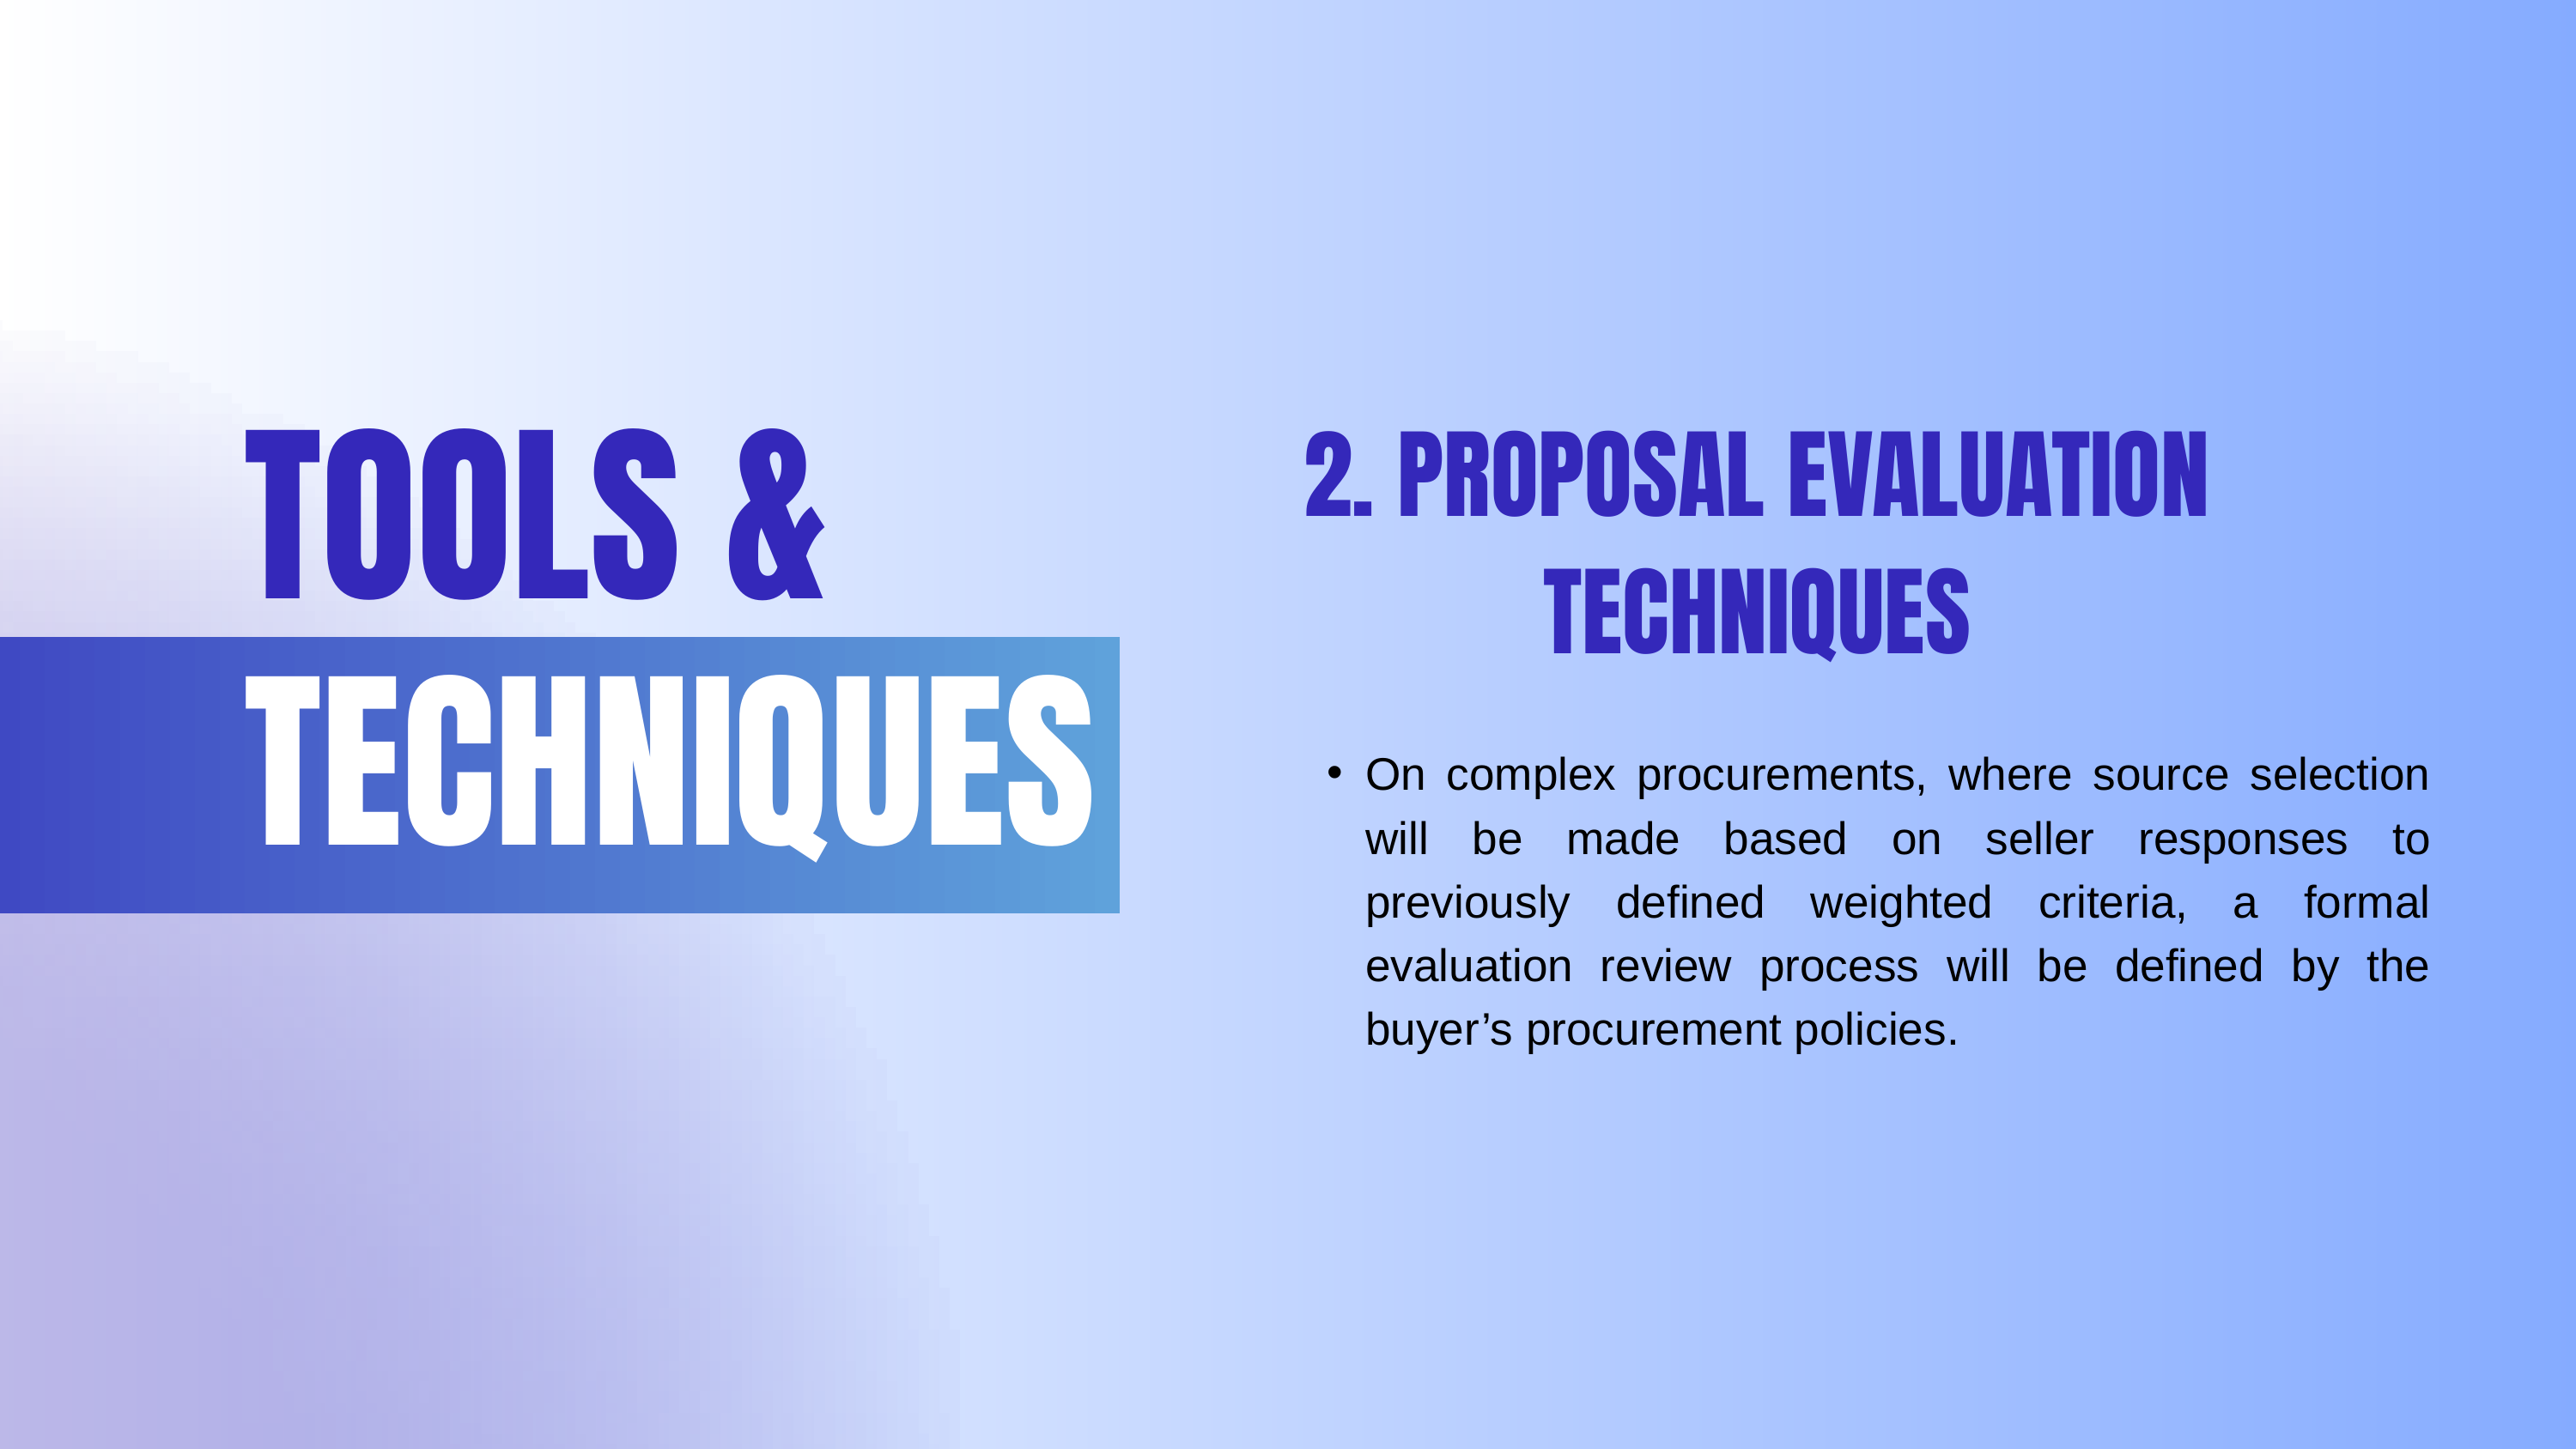

2. PROPOSAL EVALUATION TECHNIQUES
TOOLS &

TECHNIQUES
On complex procurements, where source selection will be made based on seller responses to previously defined weighted criteria, a formal evaluation review process will be defined by the buyer’s procurement policies.